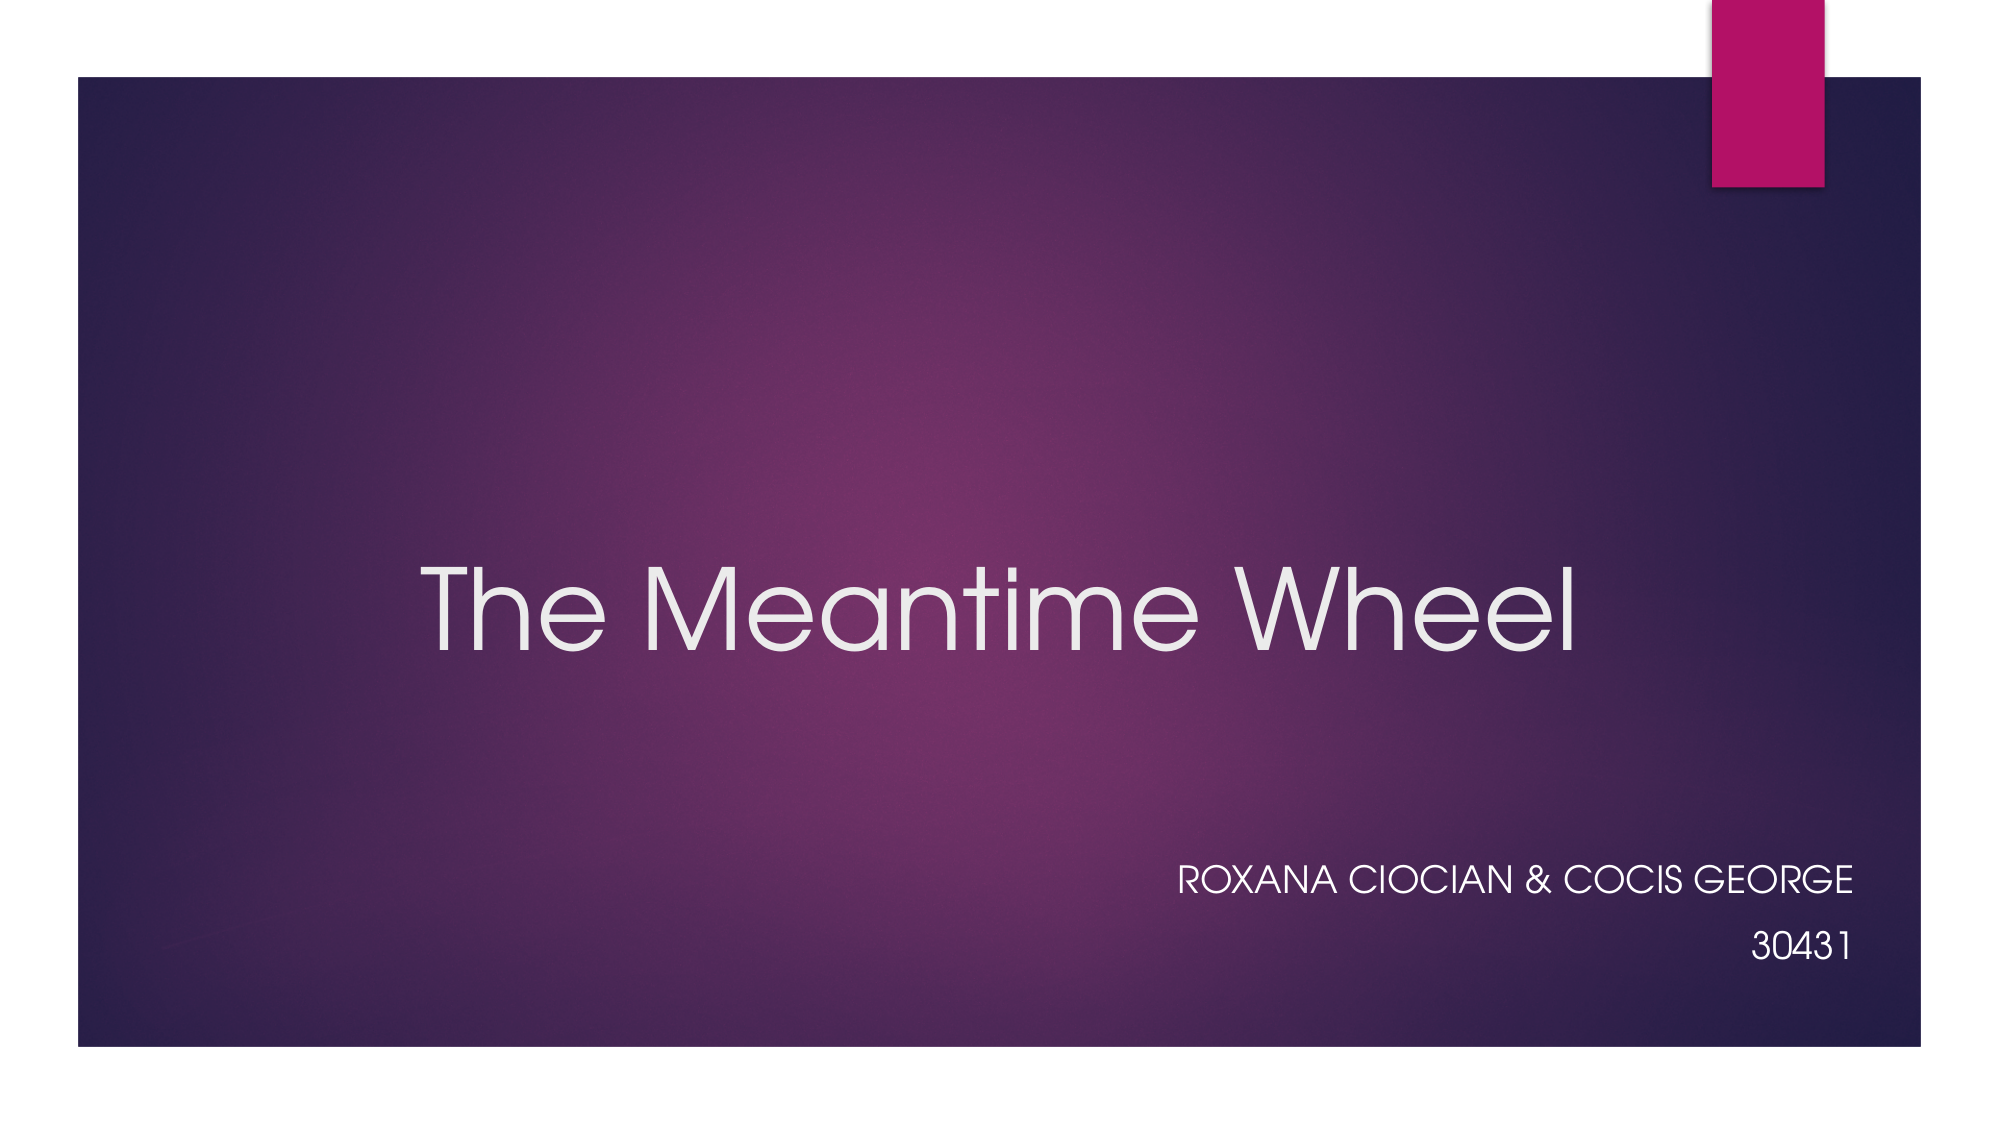

# The Meantime Wheel
Roxana Ciocian & Cocis George
30431